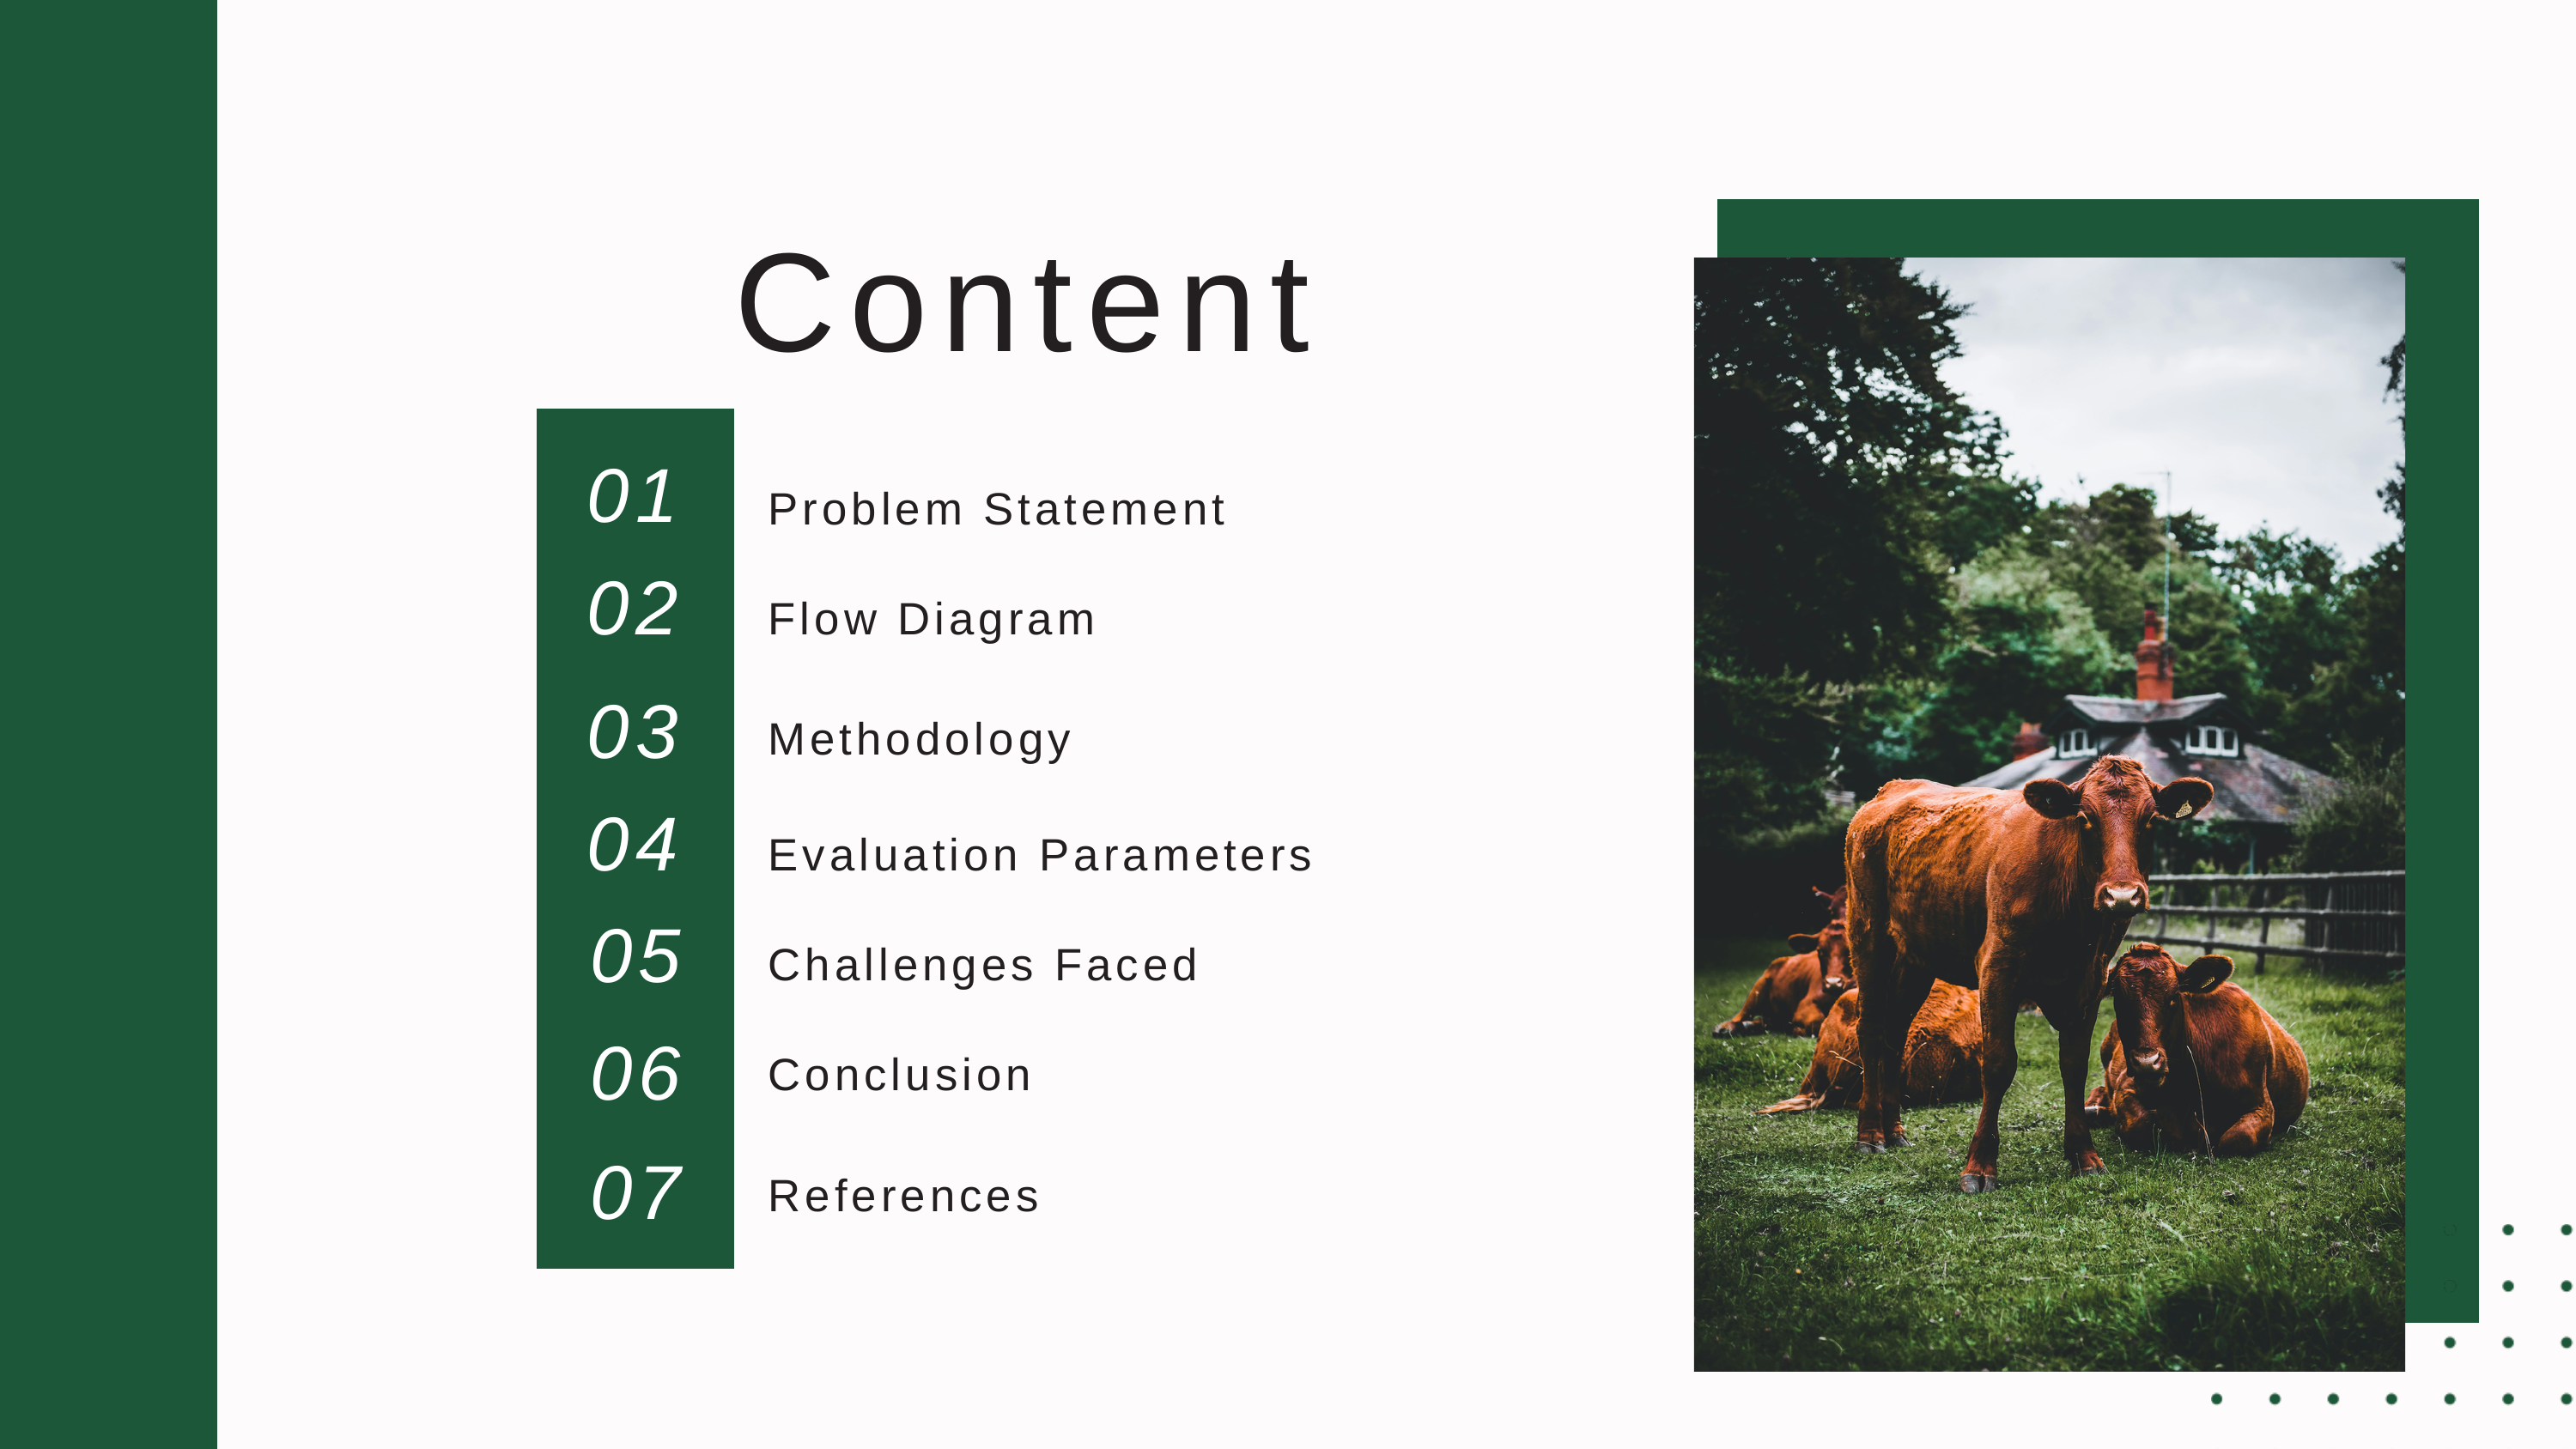

Content

01
Problem Statement
02
Flow Diagram
03
Methodology
04
Evaluation Parameters
05
Challenges Faced
06
Conclusion
07
References